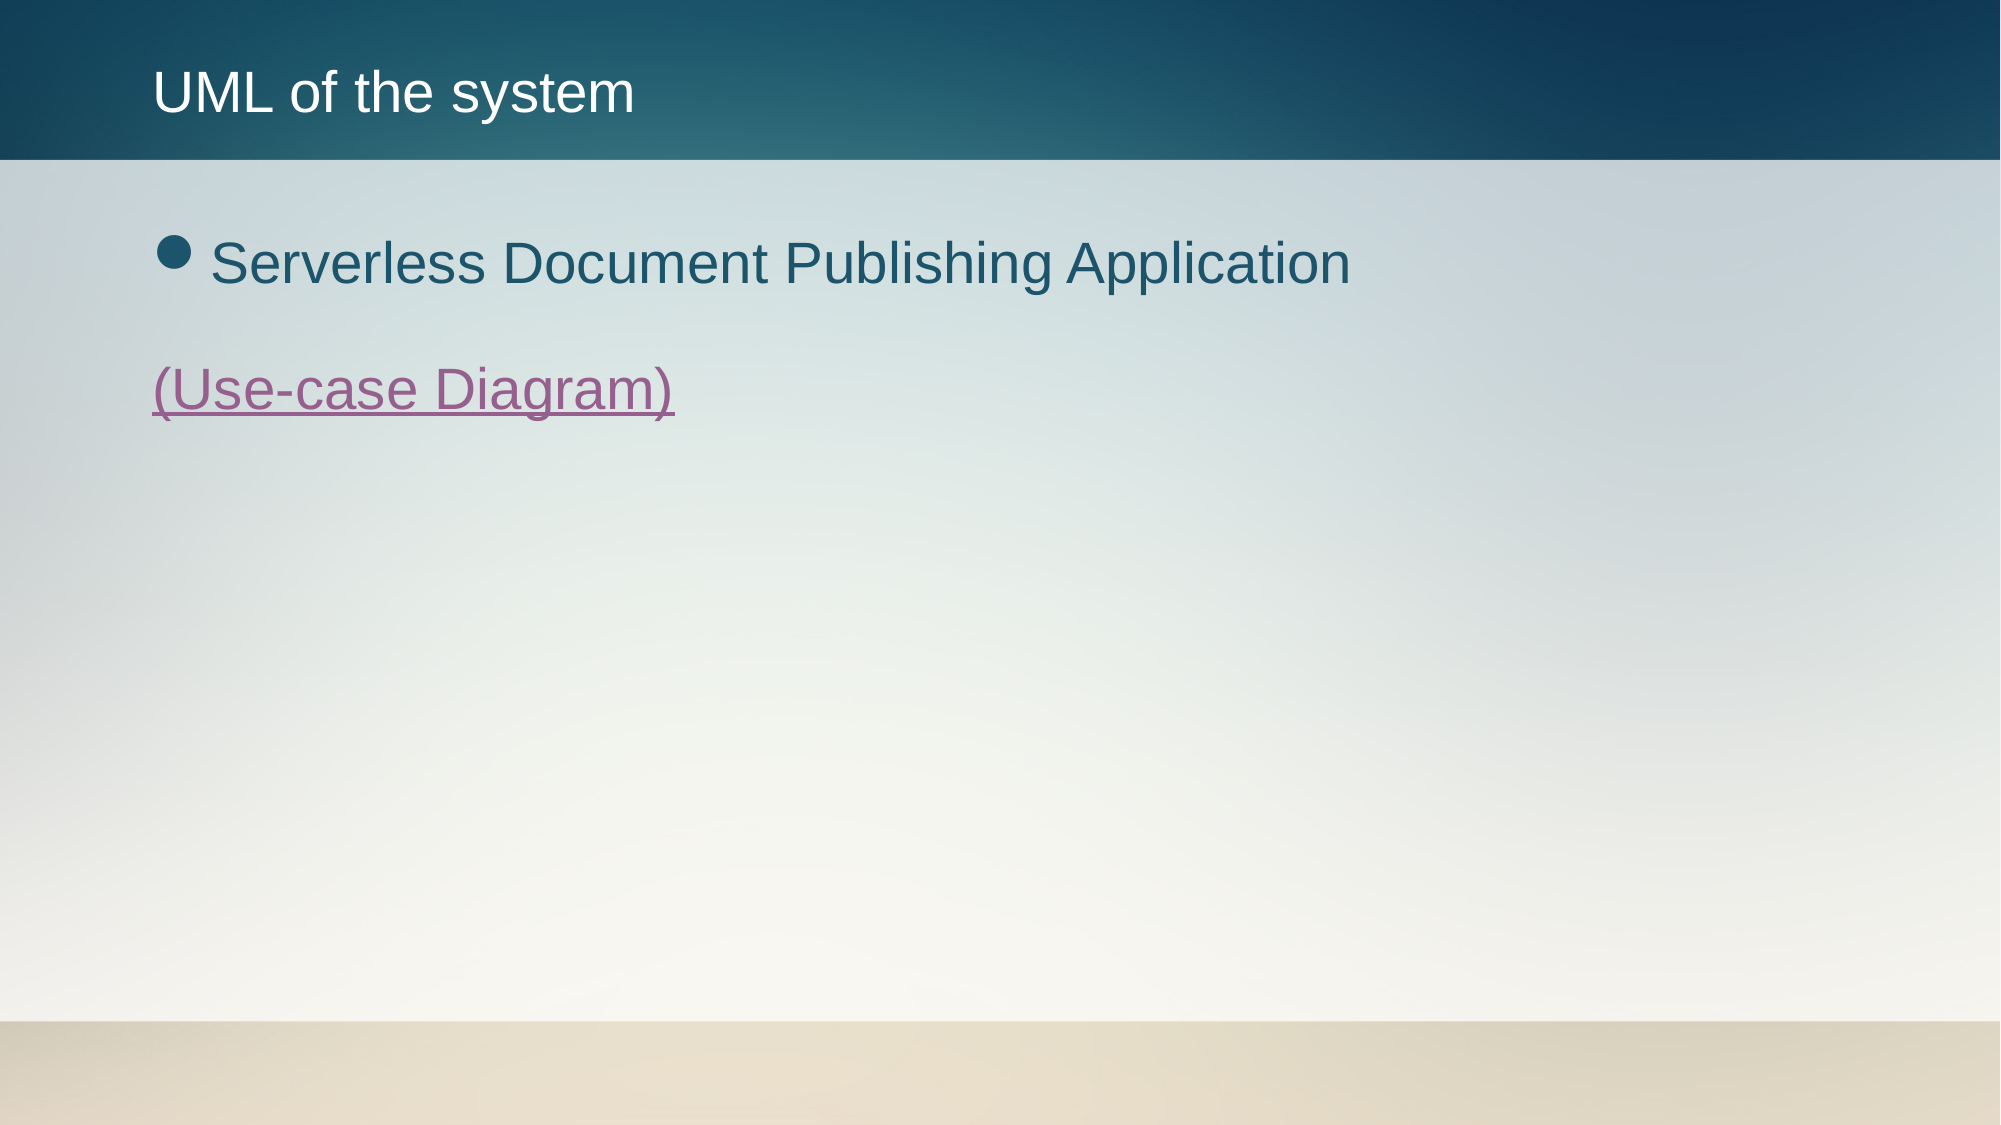

# UML of the system
Serverless Document Publishing Application
(Use-case Diagram)